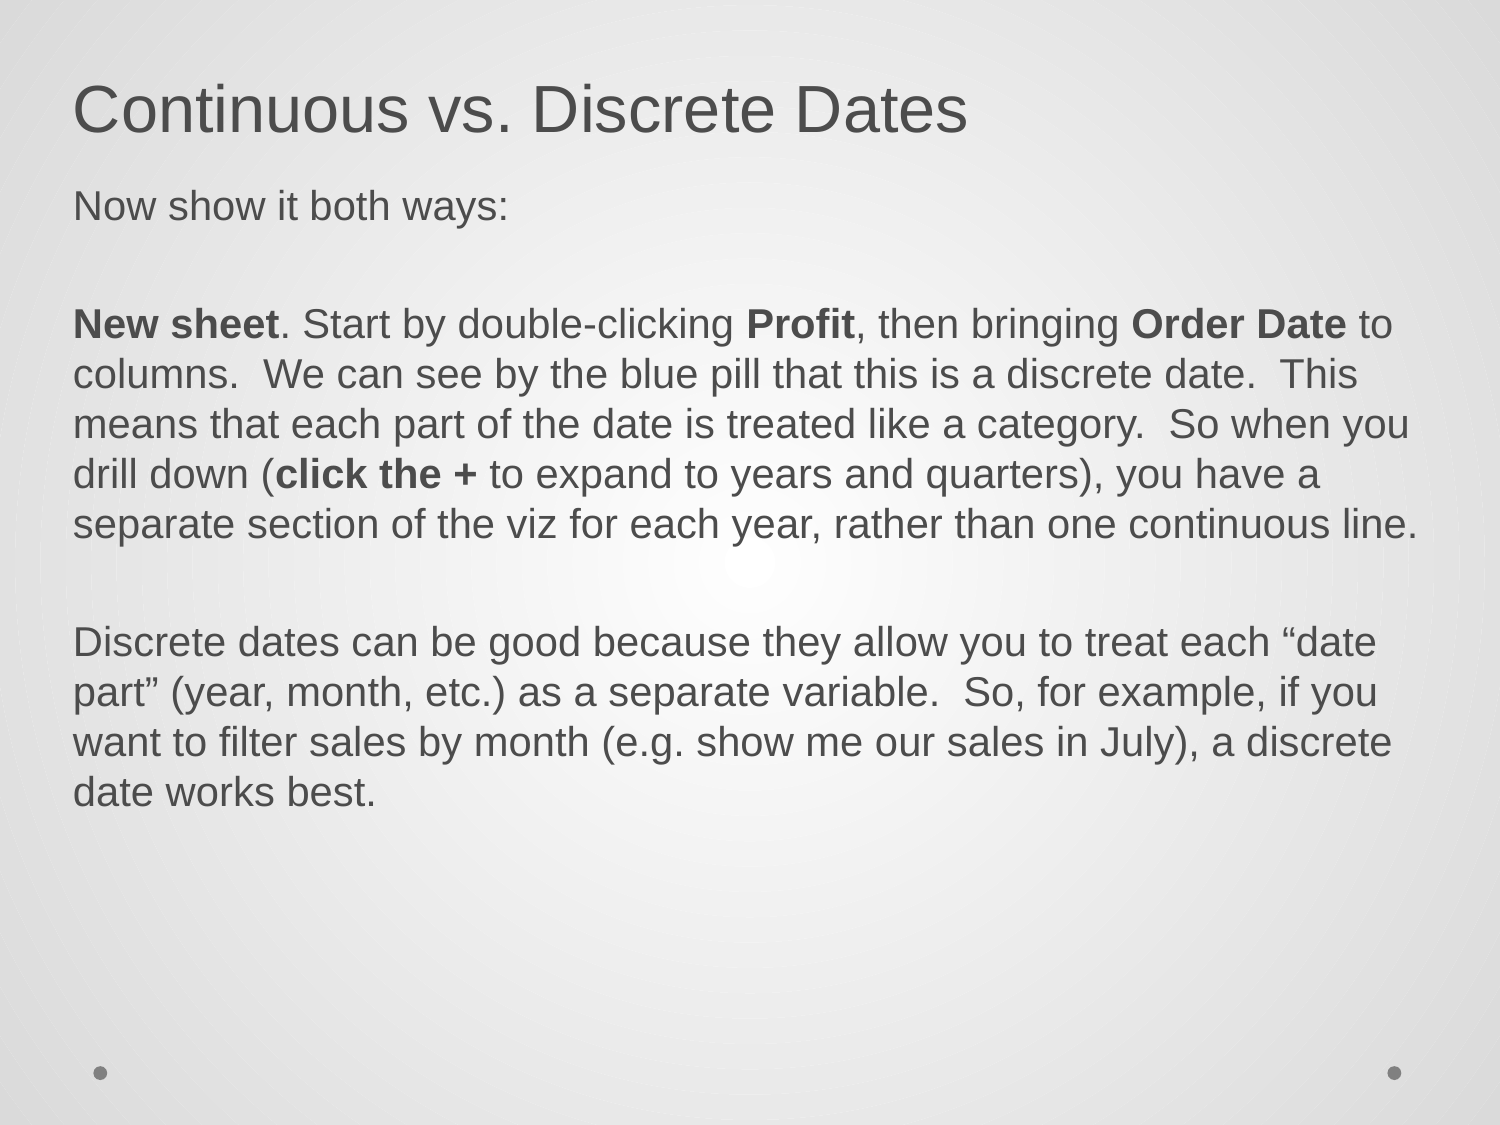

Continuous vs. Discrete Dates
Now show it both ways:

New sheet. Start by double-clicking Profit, then bringing Order Date to columns.  We can see by the blue pill that this is a discrete date.  This means that each part of the date is treated like a category.  So when you drill down (click the + to expand to years and quarters), you have a separate section of the viz for each year, rather than one continuous line.

Discrete dates can be good because they allow you to treat each “date part” (year, month, etc.) as a separate variable.  So, for example, if you want to filter sales by month (e.g. show me our sales in July), a discrete date works best.